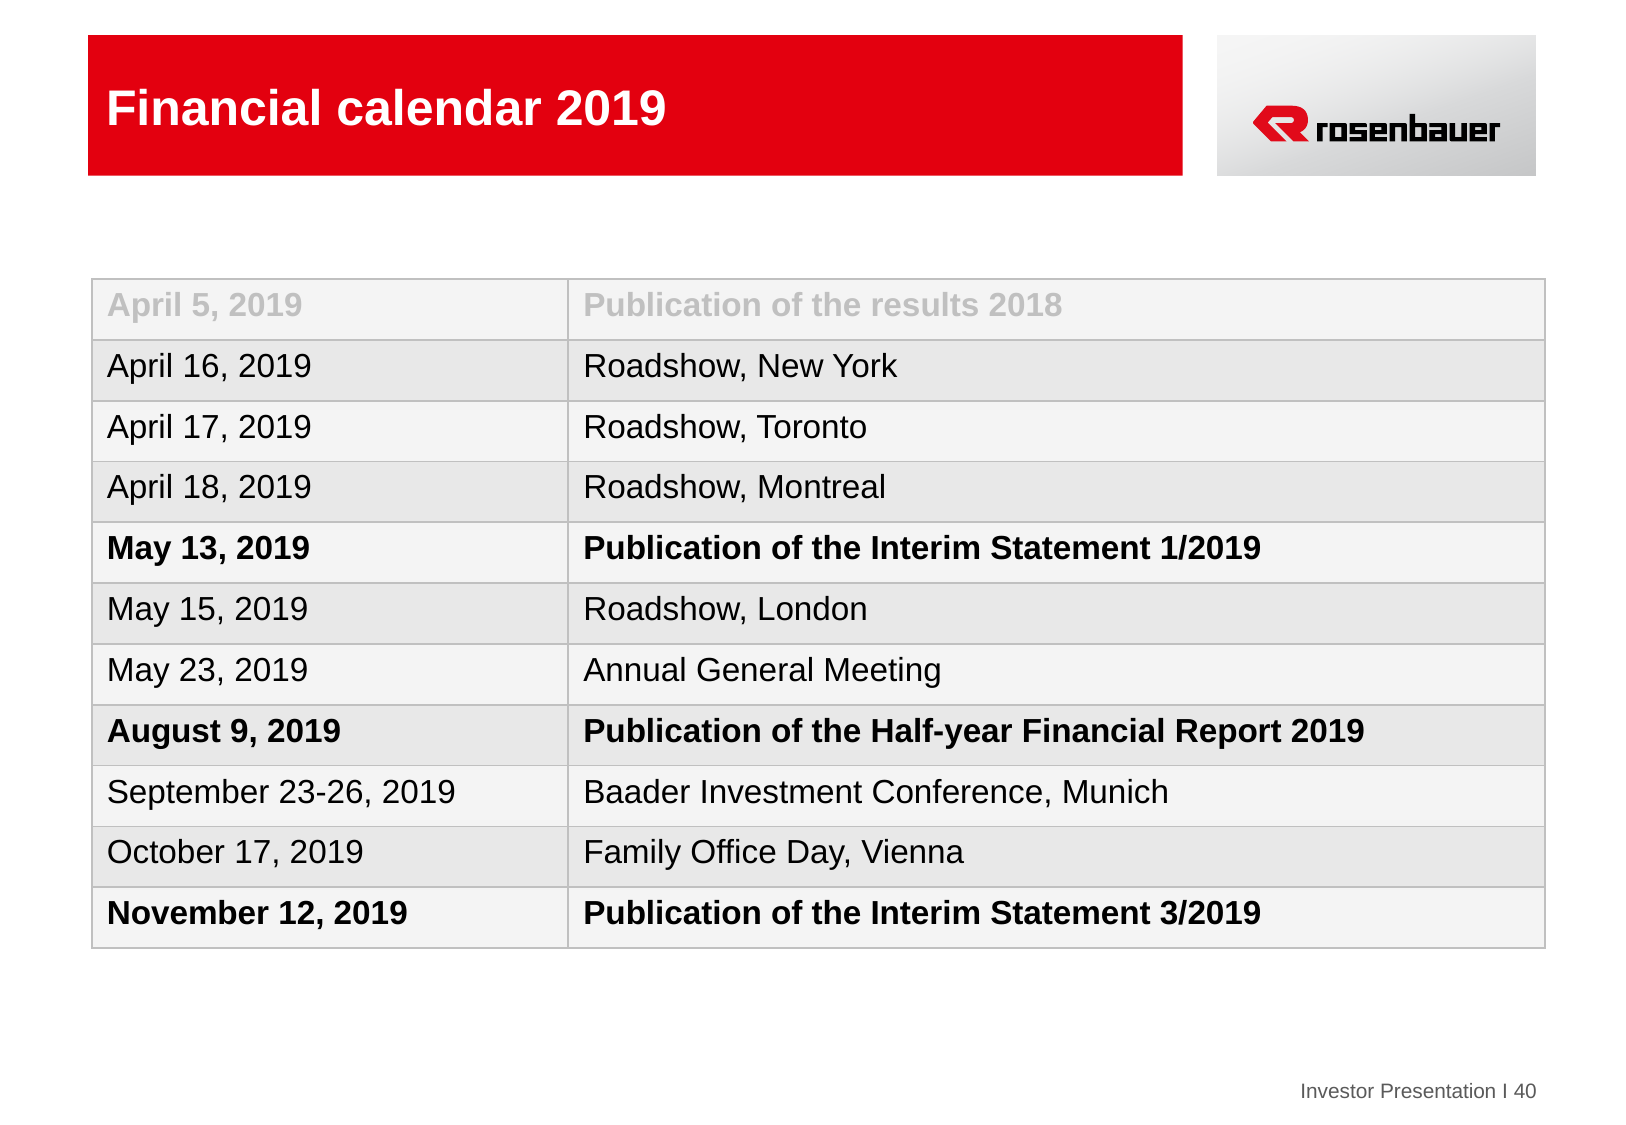

# Financial calendar 2019
| April 5, 2019 | Publication of the results 2018 |
| --- | --- |
| April 16, 2019 | Roadshow, New York |
| April 17, 2019 | Roadshow, Toronto |
| April 18, 2019 | Roadshow, Montreal |
| May 13, 2019 | Publication of the Interim Statement 1/2019 |
| May 15, 2019 | Roadshow, London |
| May 23, 2019 | Annual General Meeting |
| August 9, 2019 | Publication of the Half-year Financial Report 2019 |
| September 23-26, 2019 | Baader Investment Conference, Munich |
| October 17, 2019 | Family Office Day, Vienna |
| November 12, 2019 | Publication of the Interim Statement 3/2019 |